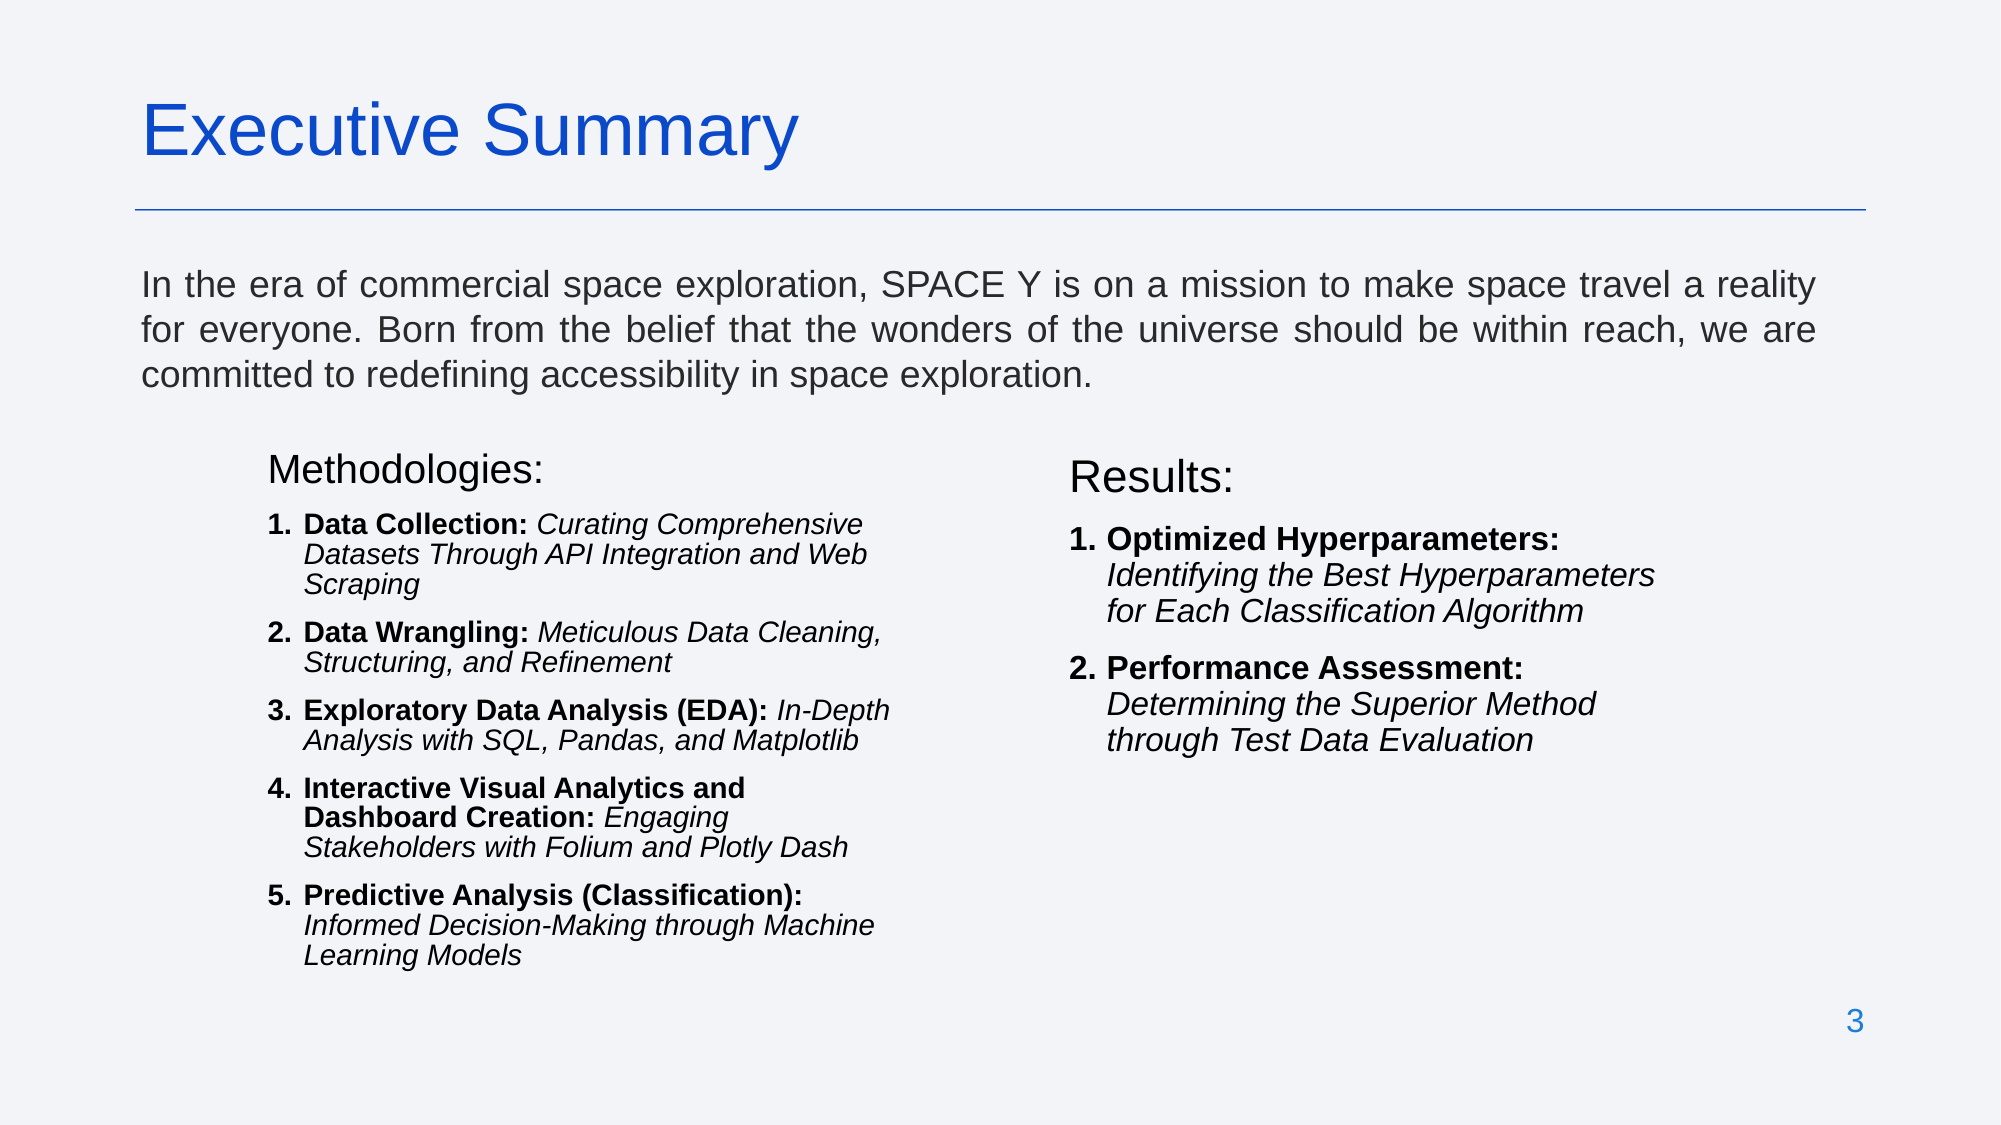

Executive Summary
In the era of commercial space exploration, SPACE Y is on a mission to make space travel a reality for everyone. Born from the belief that the wonders of the universe should be within reach, we are committed to redefining accessibility in space exploration.
Results:
Optimized Hyperparameters: Identifying the Best Hyperparameters for Each Classification Algorithm
Performance Assessment: Determining the Superior Method through Test Data Evaluation
Methodologies:
Data Collection: Curating Comprehensive Datasets Through API Integration and Web Scraping
Data Wrangling: Meticulous Data Cleaning, Structuring, and Refinement
Exploratory Data Analysis (EDA): In-Depth Analysis with SQL, Pandas, and Matplotlib
Interactive Visual Analytics and Dashboard Creation: Engaging Stakeholders with Folium and Plotly Dash
Predictive Analysis (Classification): Informed Decision-Making through Machine Learning Models
3